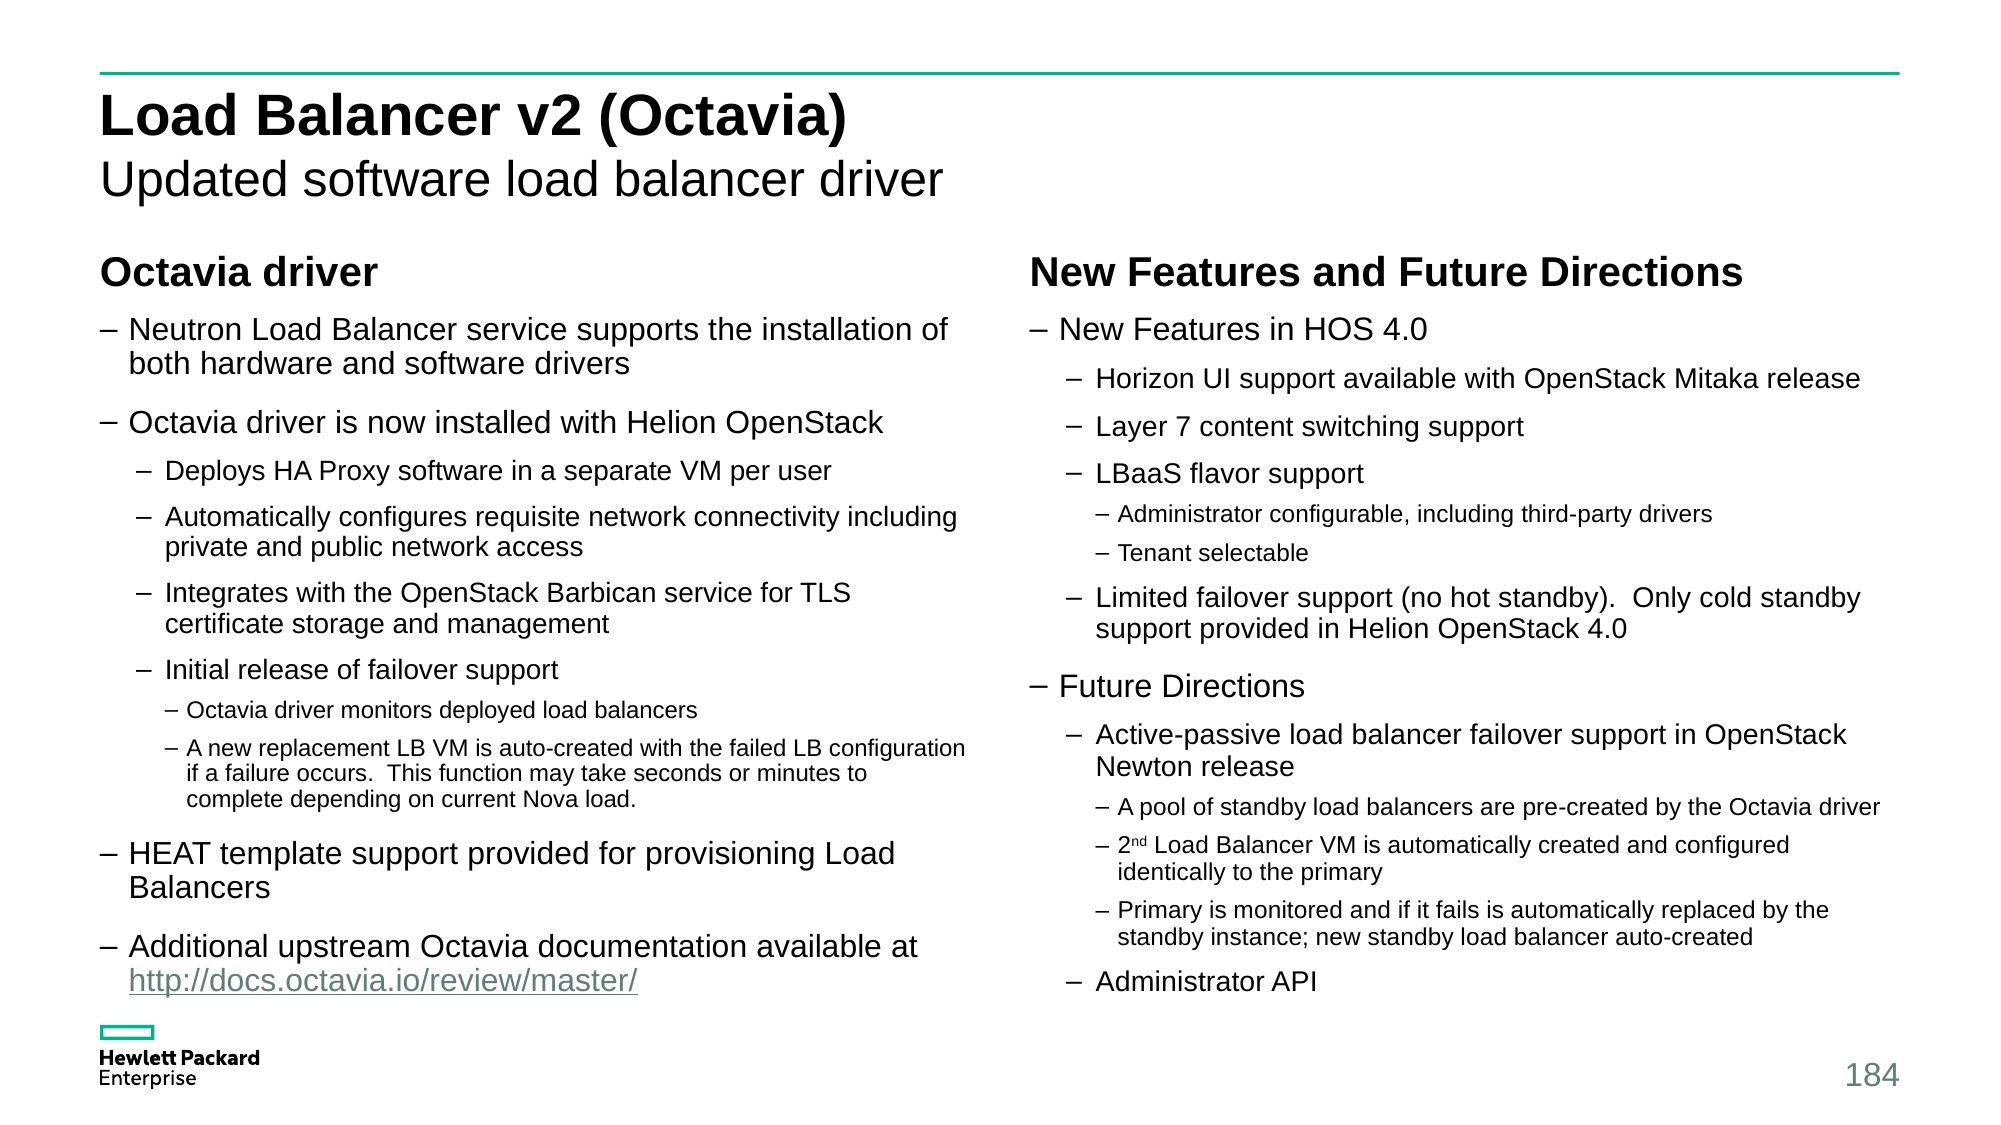

# Load Balancer v2 (Octavia)
Updated software load balancer driver
Octavia driver
New Features and Future Directions
Neutron Load Balancer service supports the installation of both hardware and software drivers
Octavia driver is now installed with Helion OpenStack
Deploys HA Proxy software in a separate VM per user
Automatically configures requisite network connectivity including private and public network access
Integrates with the OpenStack Barbican service for TLS certificate storage and management
Initial release of failover support
Octavia driver monitors deployed load balancers
A new replacement LB VM is auto-created with the failed LB configuration if a failure occurs.  This function may take seconds or minutes to complete depending on current Nova load.
HEAT template support provided for provisioning Load Balancers
Additional upstream Octavia documentation available at http://docs.octavia.io/review/master/

New Features in HOS 4.0
Horizon UI support available with OpenStack Mitaka release
Layer 7 content switching support
LBaaS flavor support
Administrator configurable, including third-party drivers
Tenant selectable
Limited failover support (no hot standby).  Only cold standby support provided in Helion OpenStack 4.0
Future Directions
Active-passive load balancer failover support in OpenStack Newton release
A pool of standby load balancers are pre-created by the Octavia driver
2nd Load Balancer VM is automatically created and configured identically to the primary
Primary is monitored and if it fails is automatically replaced by the standby instance; new standby load balancer auto-created
Administrator API
184